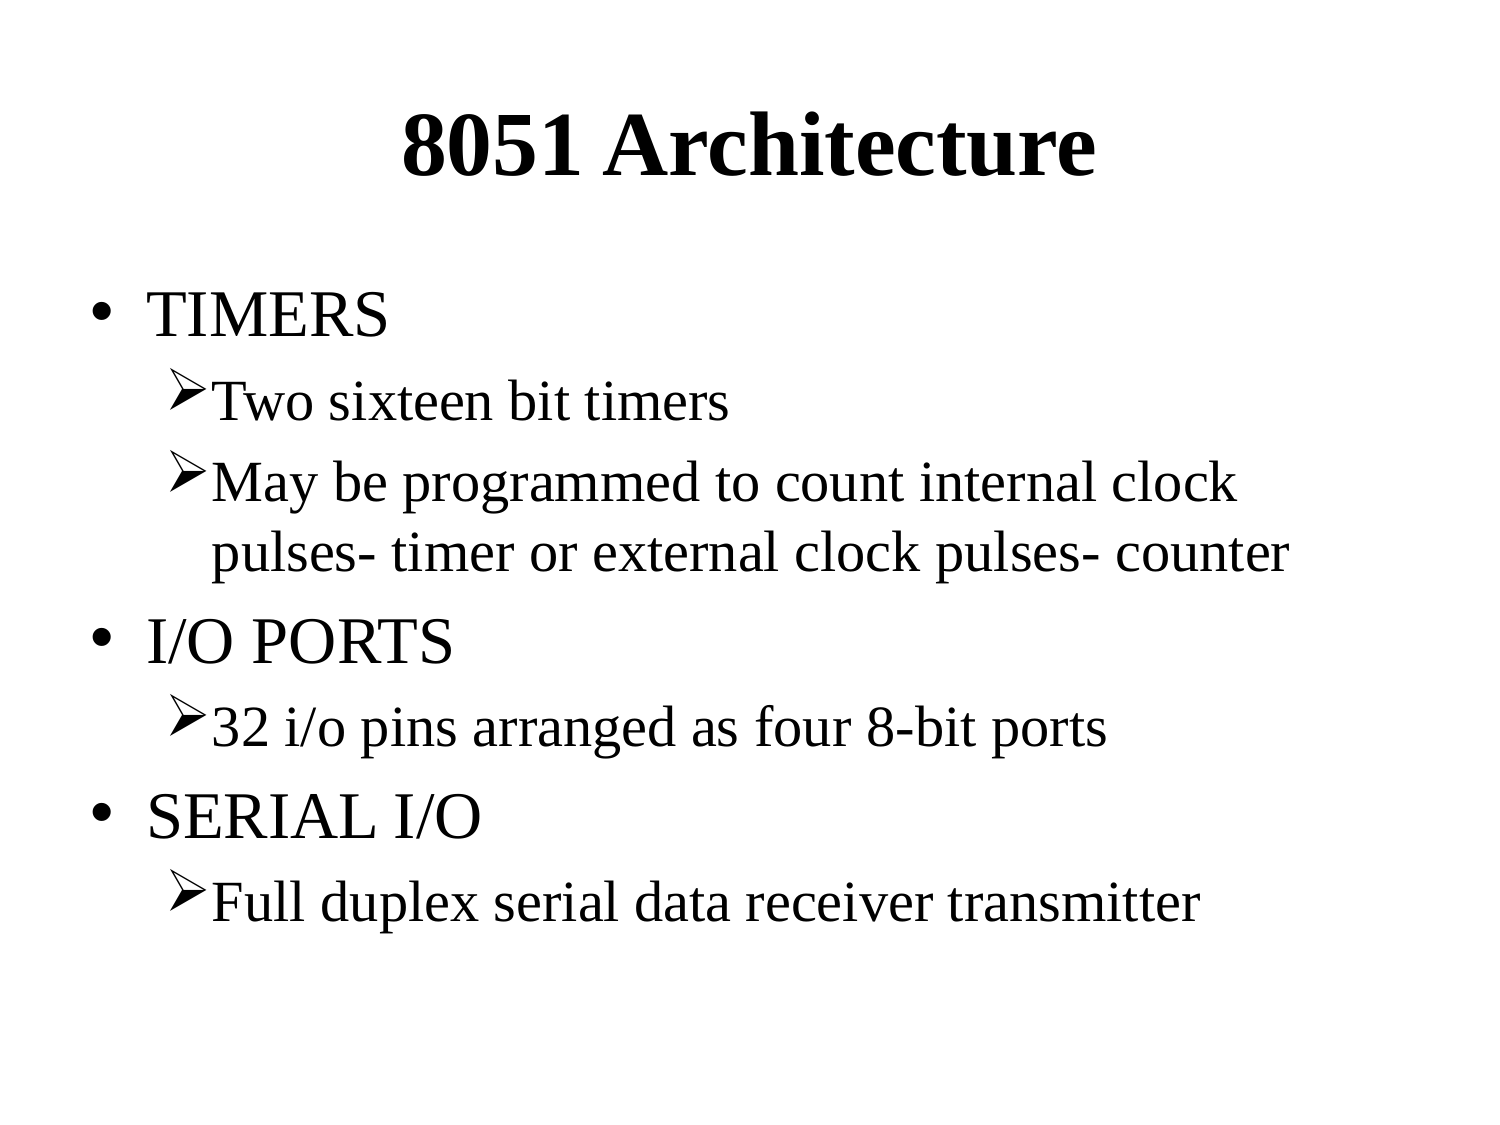

# 8051 Architecture
TIMERS
Two sixteen bit timers
May be programmed to count internal clock pulses- timer or external clock pulses- counter
I/O PORTS
32 i/o pins arranged as four 8-bit ports
SERIAL I/O
Full duplex serial data receiver transmitter